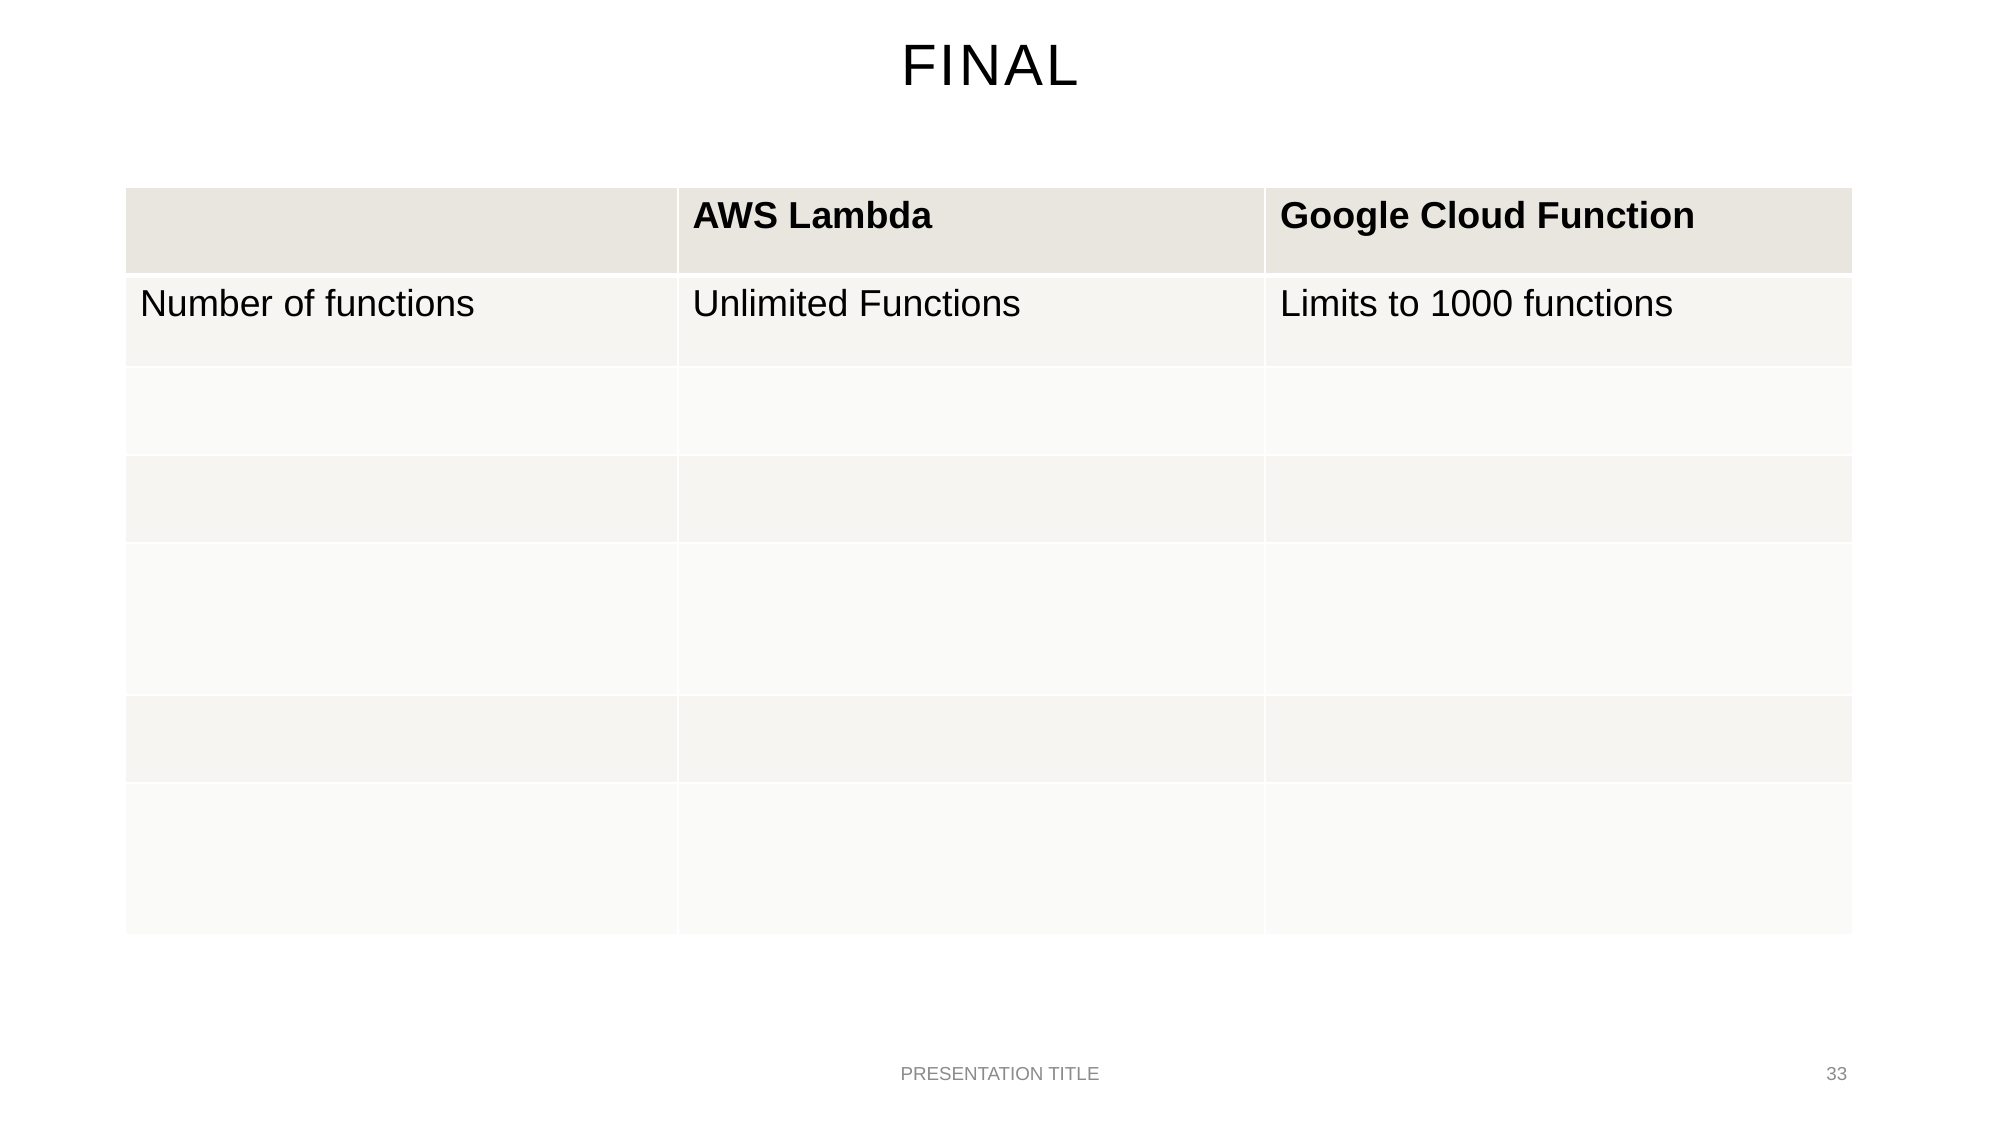

# FINAL
|  | AWS Lambda | Google Cloud Function |
| --- | --- | --- |
| Number of functions | Unlimited Functions | Limits to 1000 functions |
|  |  |  |
|  |  |  |
|  |  |  |
|  |  |  |
|  |  |  |
PRESENTATION TITLE
33